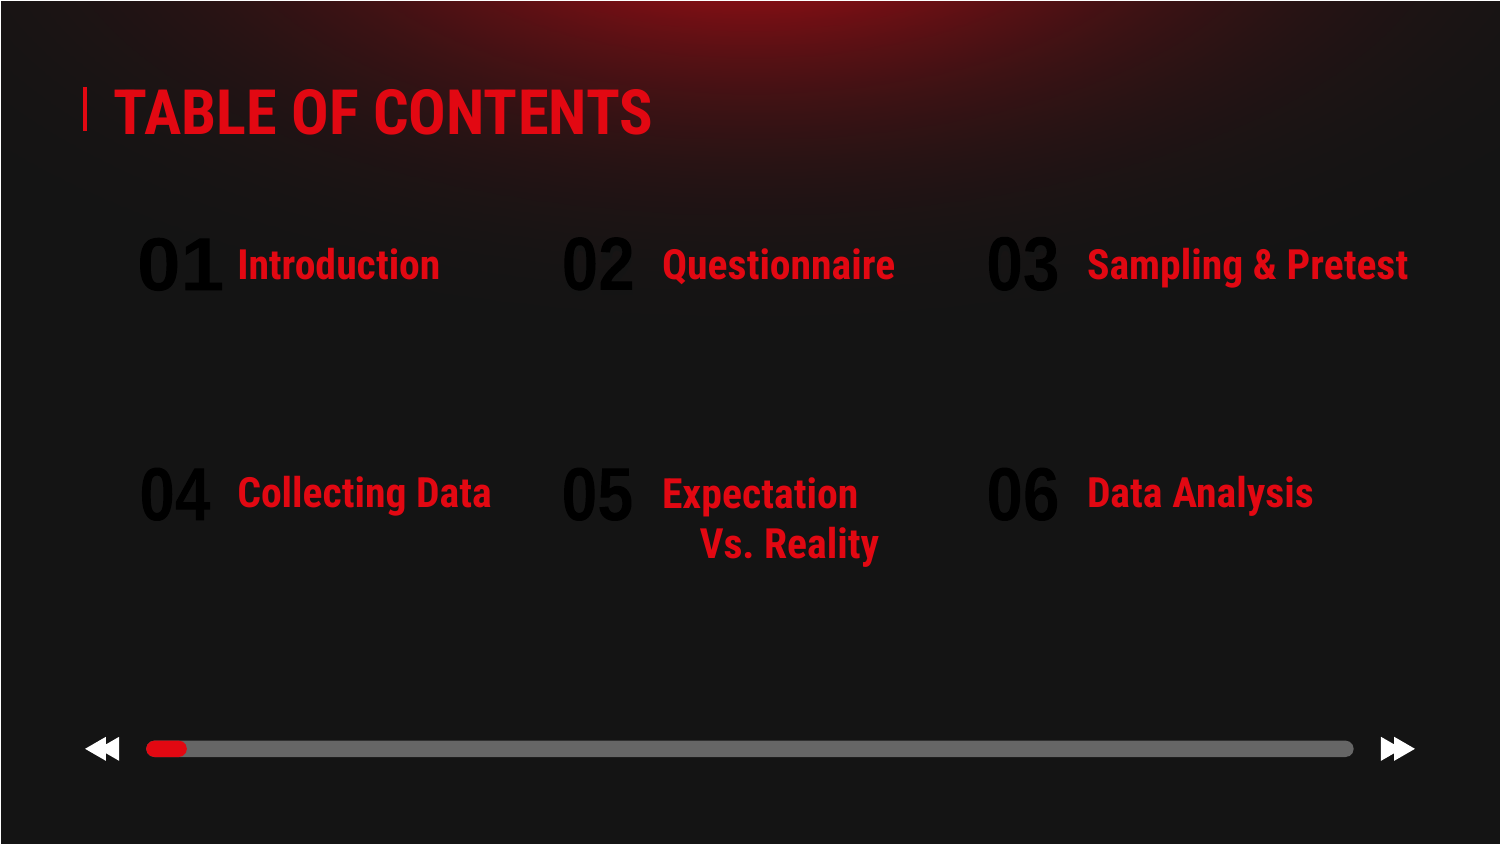

TABLE OF CONTENTS
02
01
03
03
02
01
# Introduction
Questionnaire
Sampling & Pretest
04
05
06
Collecting Data
Data Analysis
04
05
06
Expectation Vs. Reality